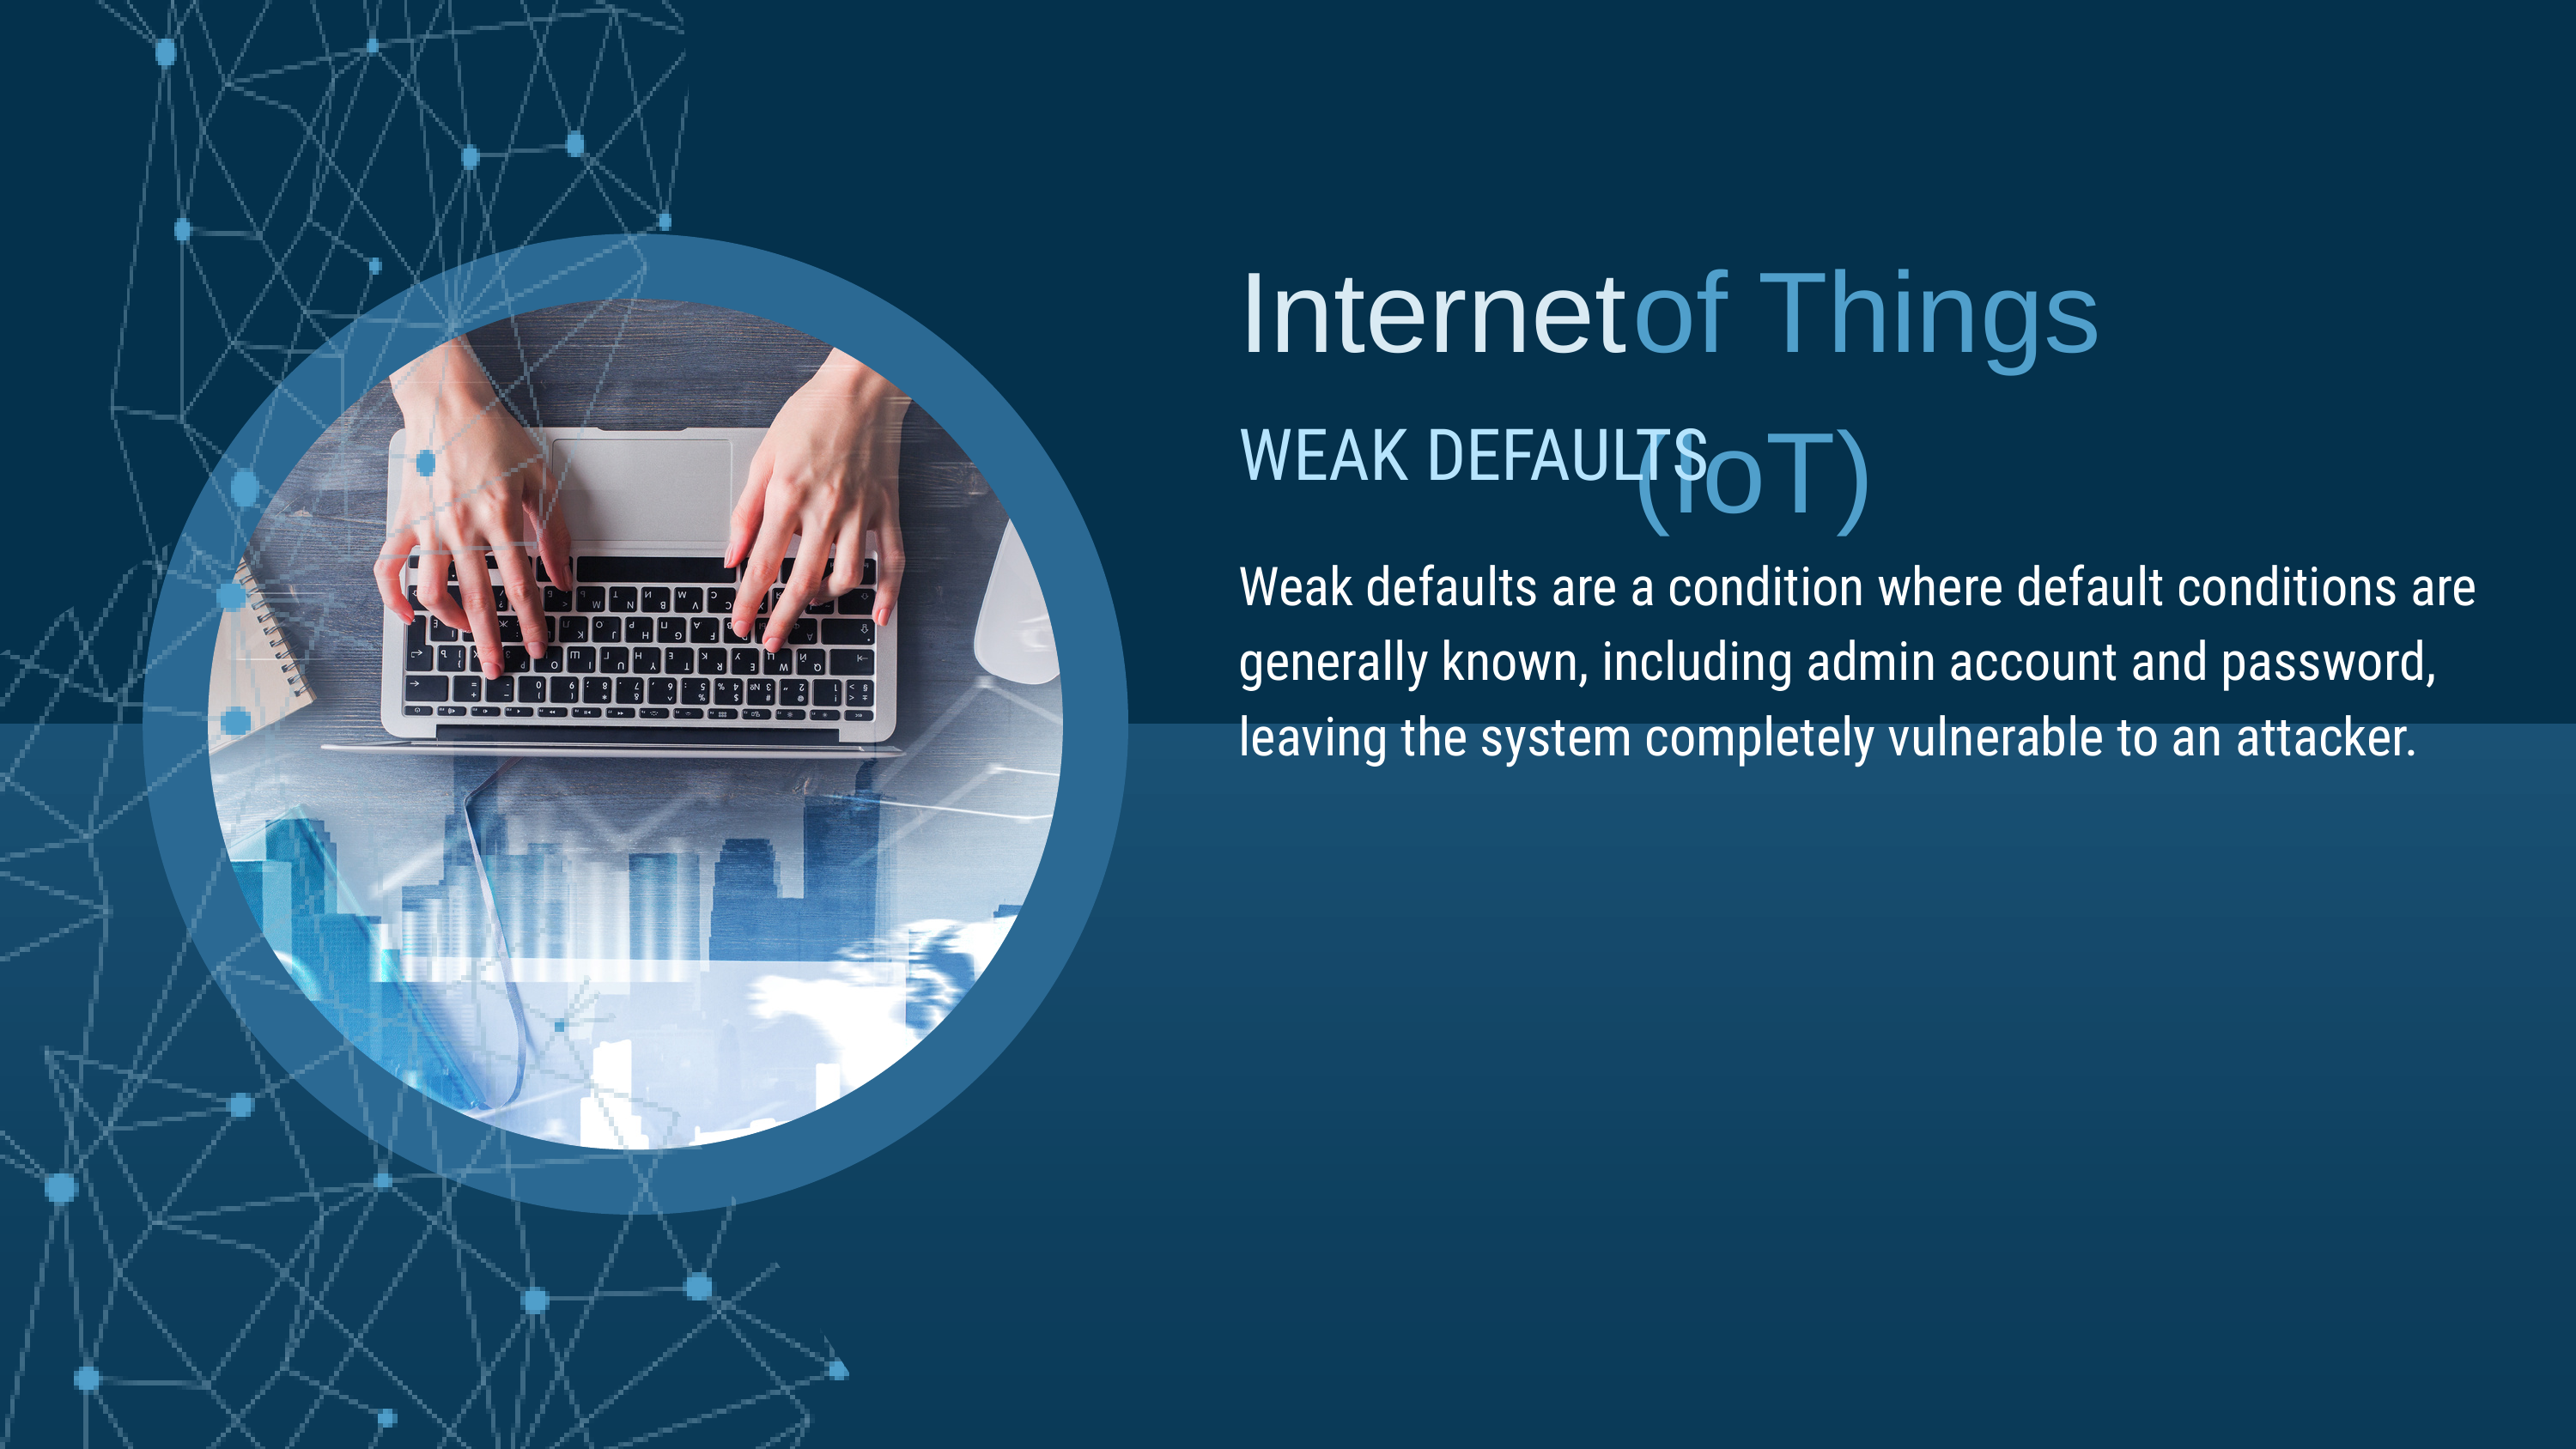

Internet
of Things (IoT)

WEAK DEFAULTS
Weak defaults are a condition where default conditions are generally known, including admin account and password, leaving the system completely vulnerable to an attacker.